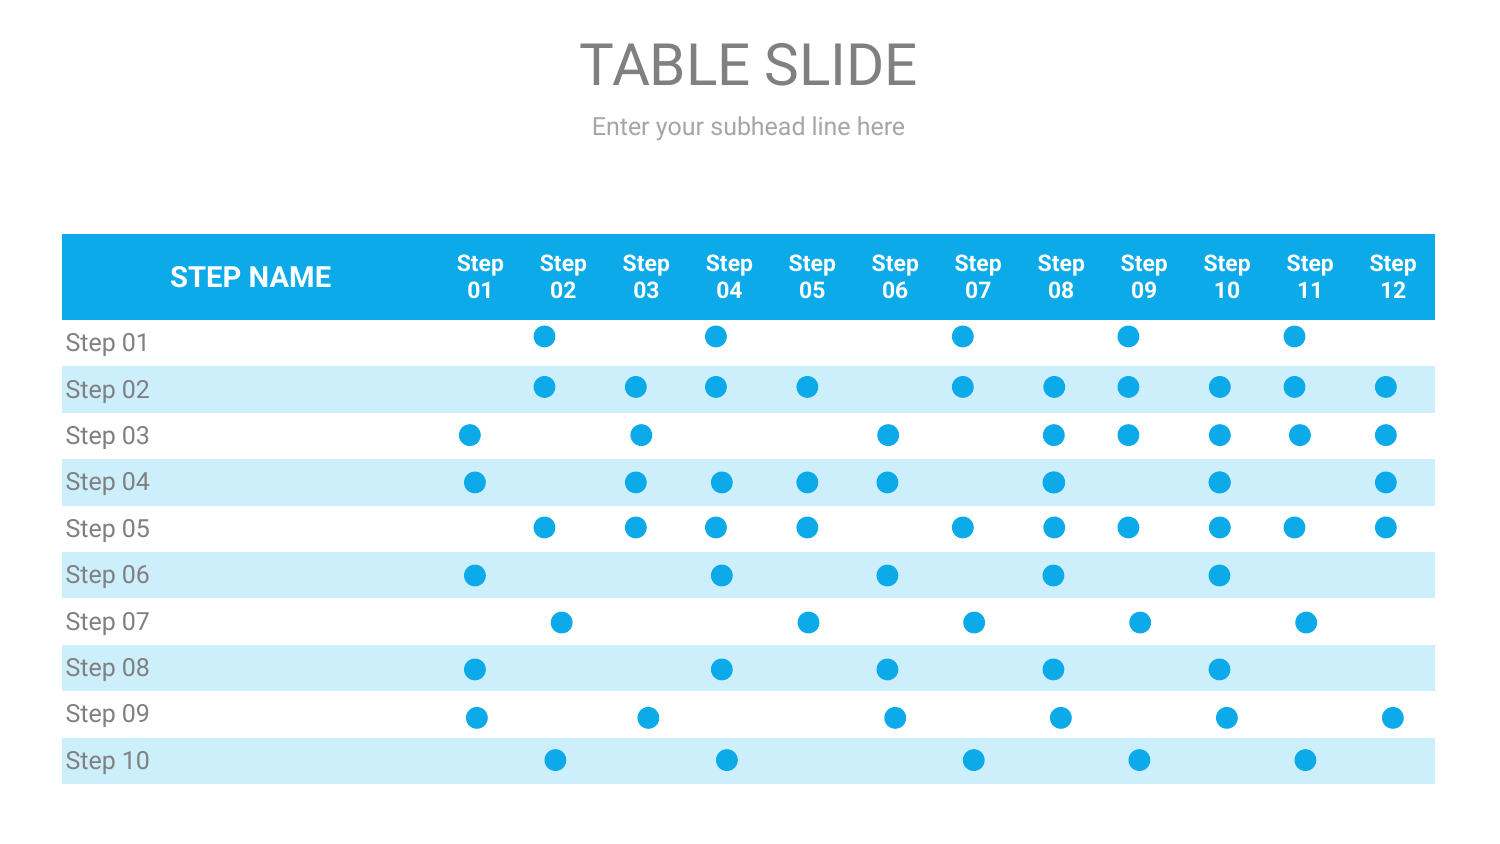

# TABLE SLIDE
Enter your subhead line here
| STEP NAME | Step 01 | Step 02 | Step 03 | Step 04 | Step 05 | Step 06 | Step 07 | Step 08 | Step 09 | Step 10 | Step 11 | Step 12 |
| --- | --- | --- | --- | --- | --- | --- | --- | --- | --- | --- | --- | --- |
| Step 01 |  |  |  |  |  |  |  |  |  |  |  |  |
| Step 02 |  |  |  |  |  |  |  |  |  |  |  |  |
| Step 03 |  |  |  |  |  |  |  |  |  |  |  |  |
| Step 04 |  |  |  |  |  |  |  |  |  |  |  |  |
| Step 05 |  |  |  |  |  |  |  |  |  |  |  |  |
| Step 06 |  |  |  |  |  |  |  |  |  |  |  |  |
| Step 07 |  |  |  |  |  |  |  |  |  |  |  |  |
| Step 08 |  |  |  |  |  |  |  |  |  |  |  |  |
| Step 09 |  |  |  |  |  |  |  |  |  |  |  |  |
| Step 10 |  |  |  |  |  |  |  |  |  |  |  |  |